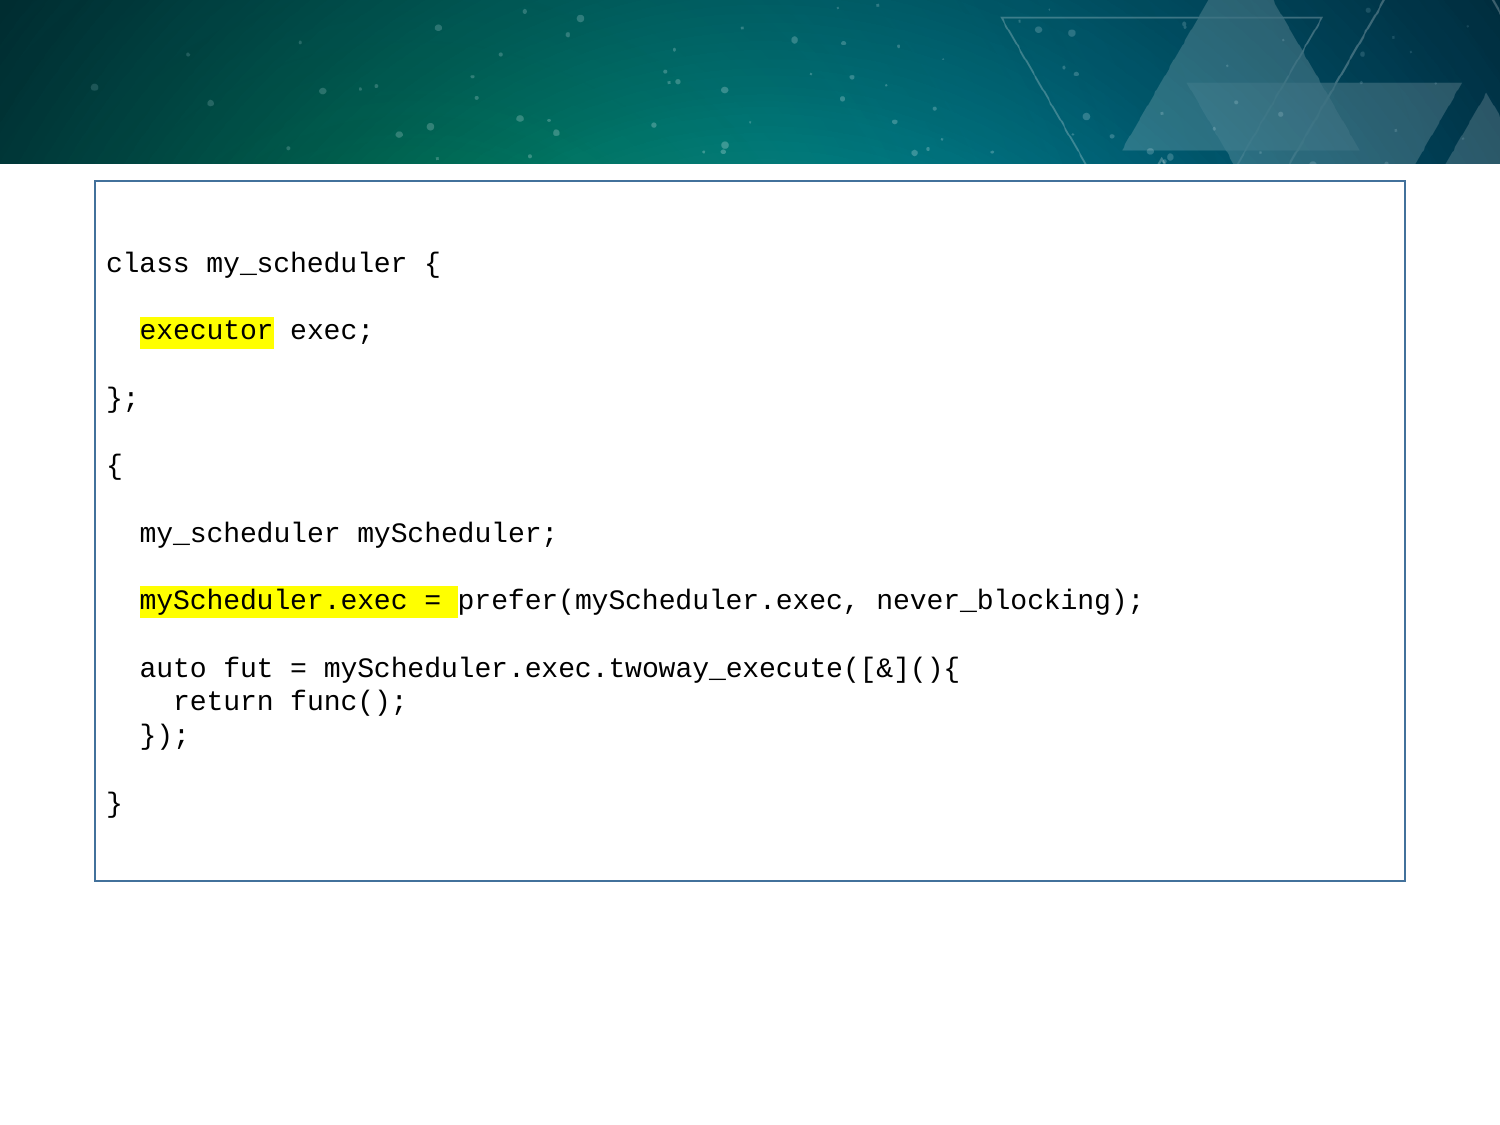

class my_scheduler {

  executor exec;

};

{

  my_scheduler myScheduler;

  myScheduler.exec = prefer(myScheduler.exec, never_blocking);

  auto fut = myScheduler.exec.twoway_execute([&](){
    return func();
  });

}